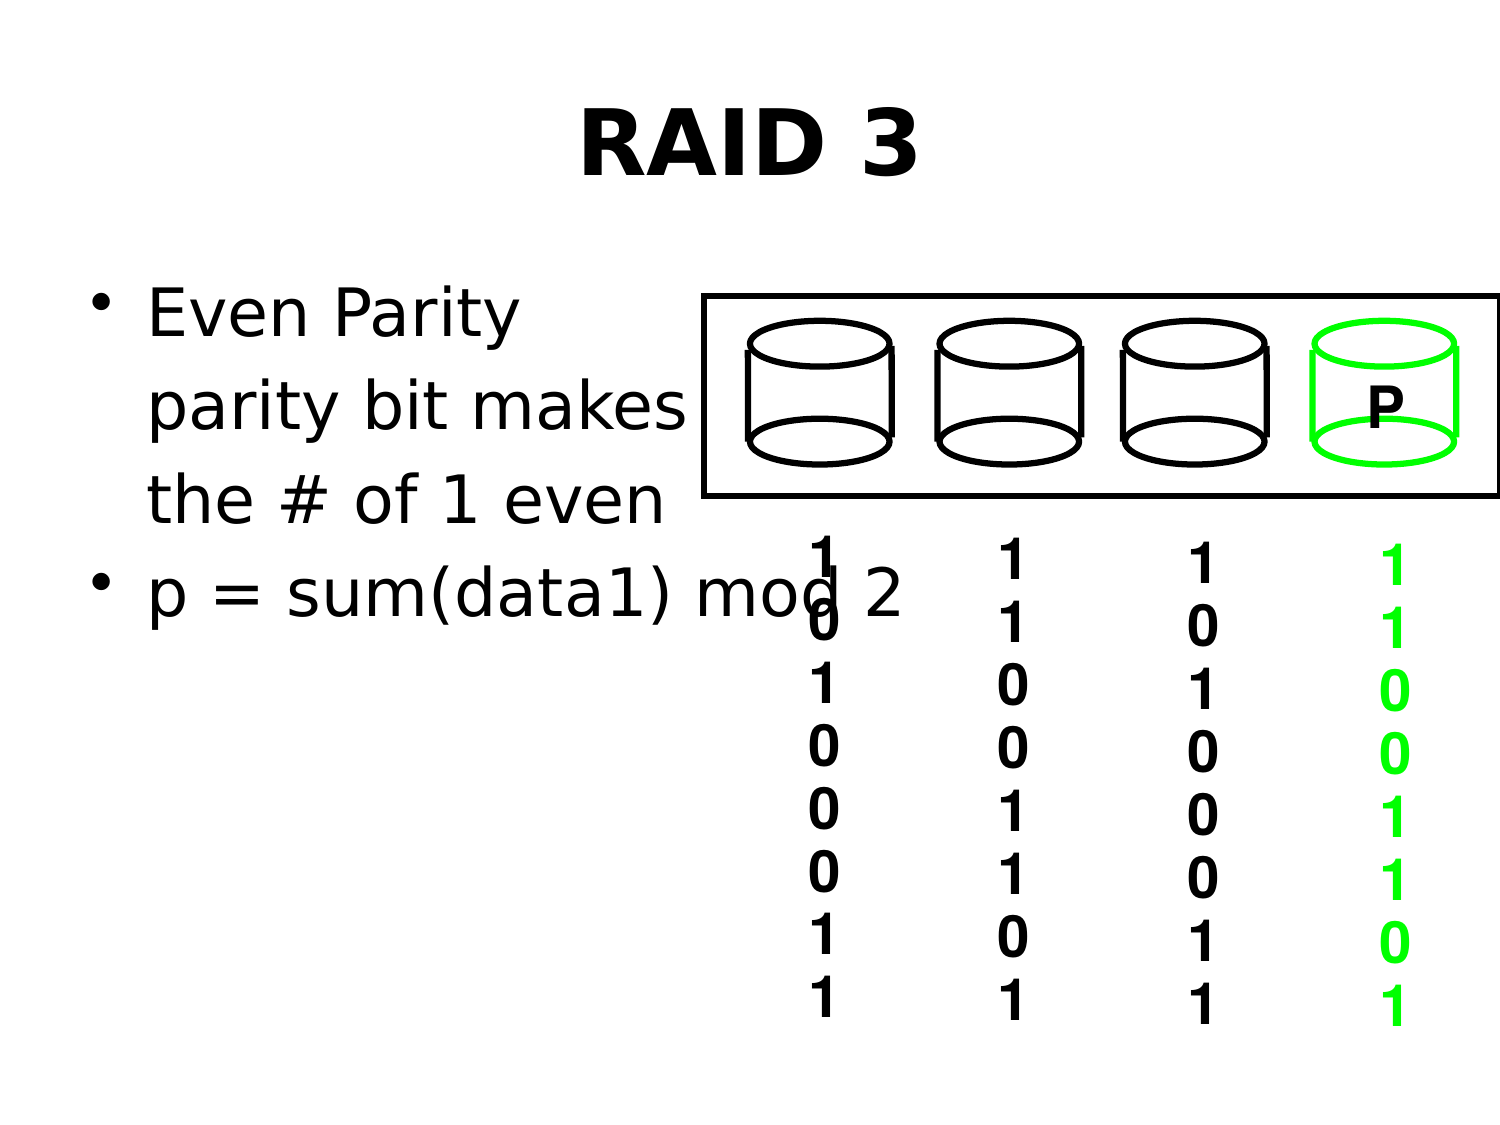

# RAID 3
Even Parity
	parity bit makes
	the # of 1 even
p = sum(data1) mod 2

P

1
0
1
0
0
0
1
1
1
1
0
0
1
1
0
1
1
0
1
0
0
0
1
1
1
1
0
0
1
1
0
1